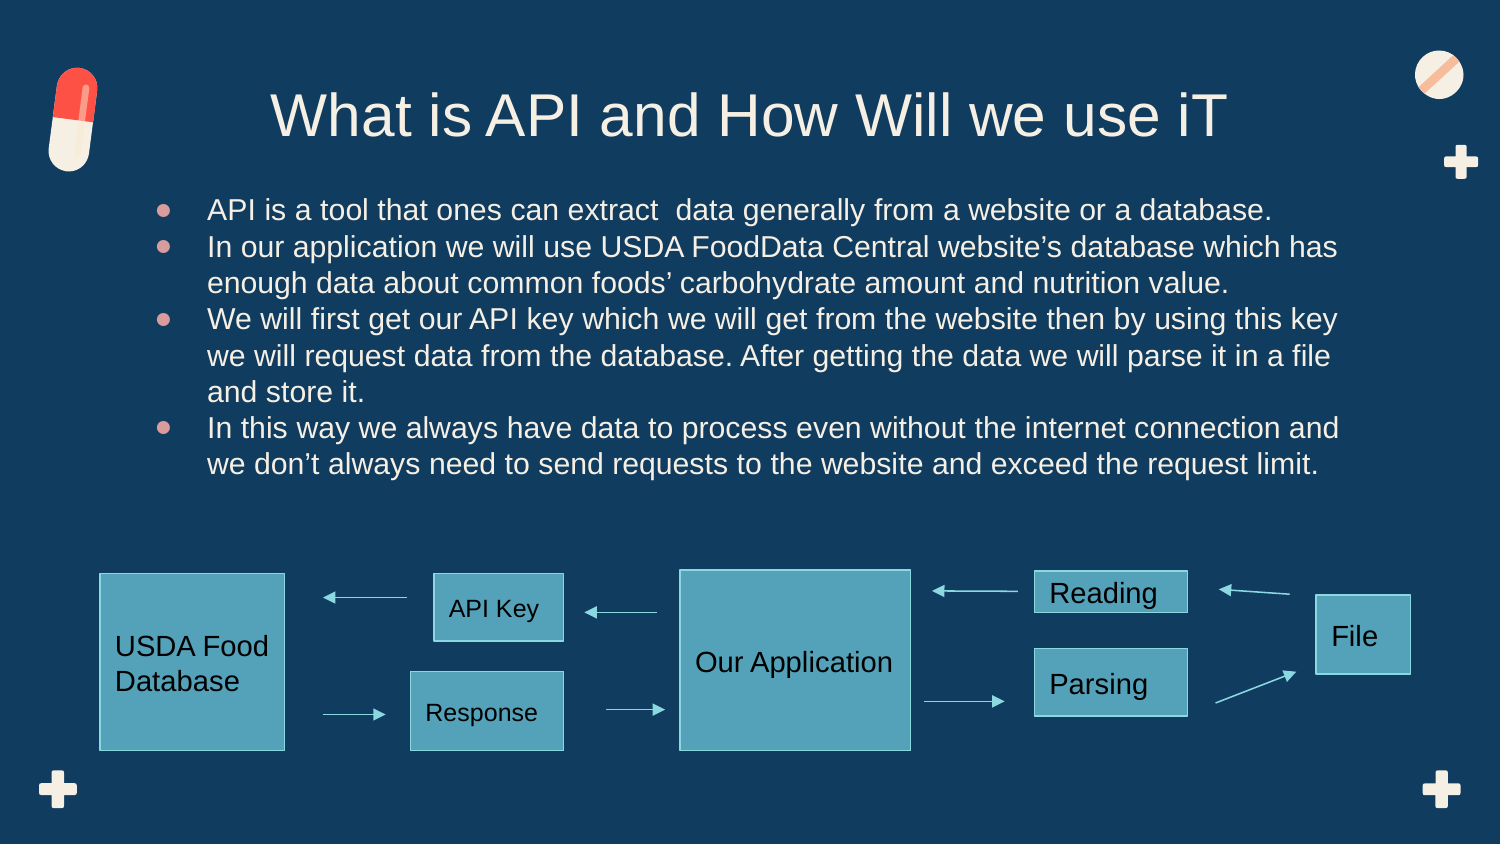

# What is API and How Will we use iT
API is a tool that ones can extract  data generally from a website or a database.
In our application we will use USDA FoodData Central website’s database which has enough data about common foods’ carbohydrate amount and nutrition value.
We will first get our API key which we will get from the website then by using this key we will request data from the database. After getting the data we will parse it in a file and store it.
In this way we always have data to process even without the internet connection and  we don’t always need to send requests to the website and exceed the request limit.

Our Application
Reading
USDA Food Database
API Key
File
Parsing
Response